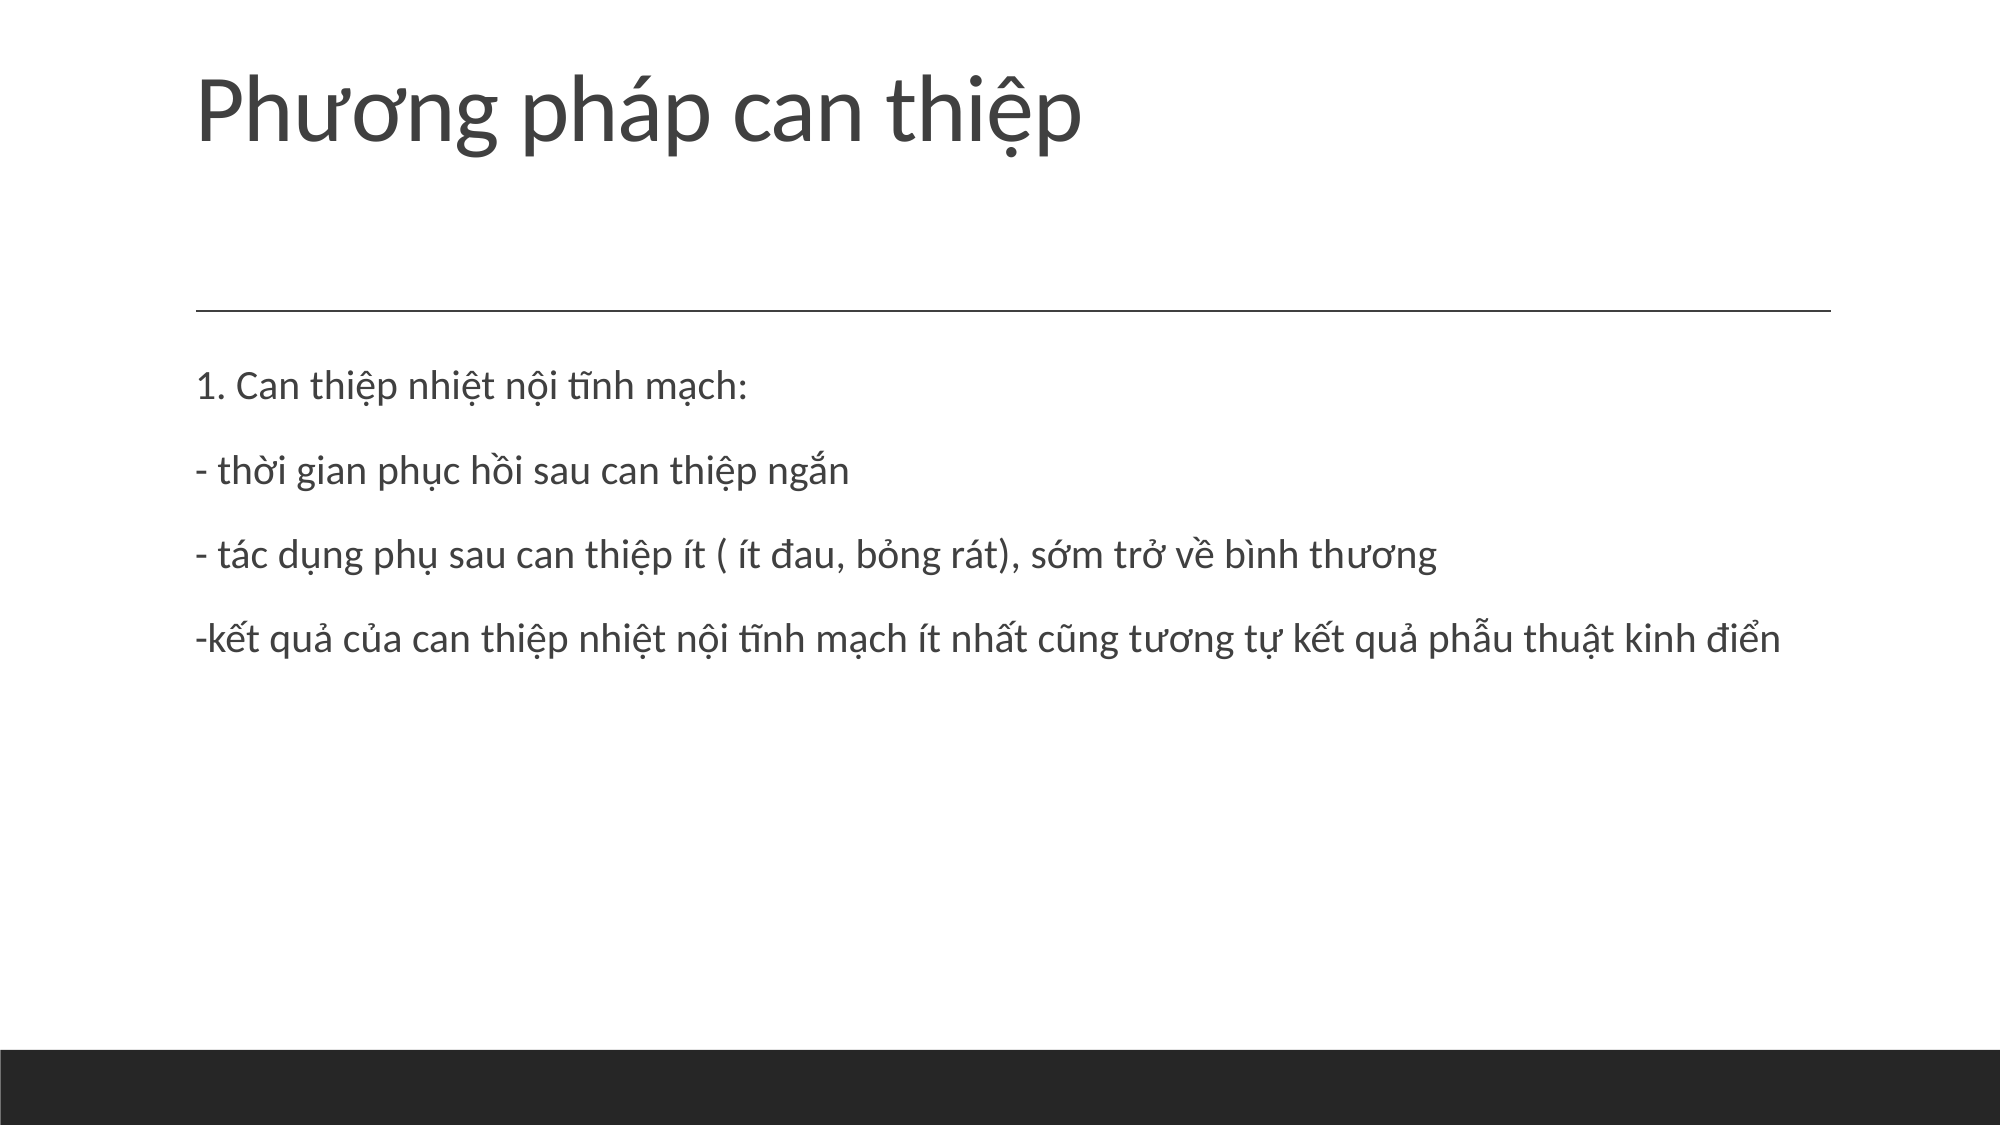

# Phương pháp can thiệp
1. Can thiệp nhiệt nội tĩnh mạch:
- thời gian phục hồi sau can thiệp ngắn
- tác dụng phụ sau can thiệp ít ( ít đau, bỏng rát), sớm trở về bình thương
-kết quả của can thiệp nhiệt nội tĩnh mạch ít nhất cũng tương tự kết quả phẫu thuật kinh điển